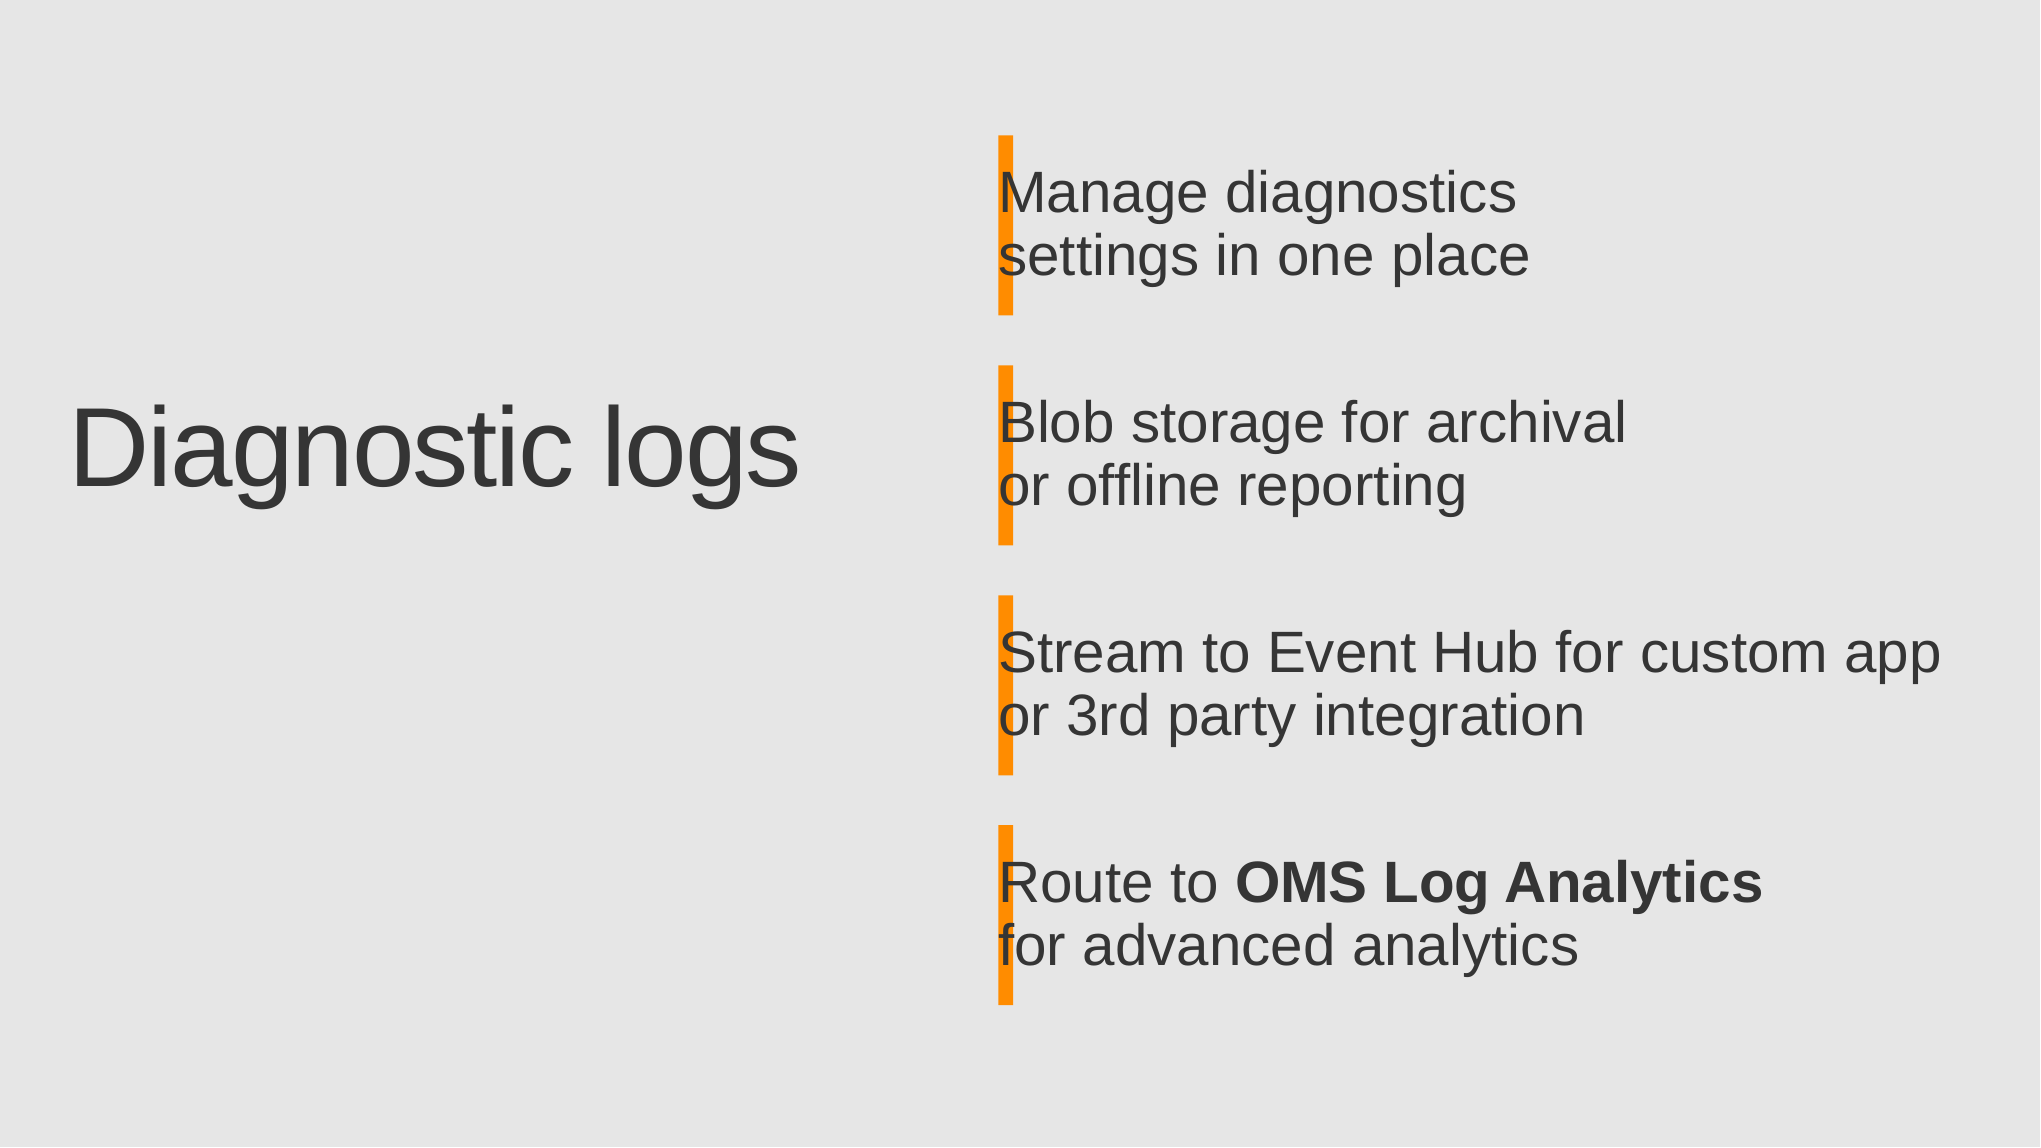

Manage diagnostics
settings in one place
Blob storage for archival
or offline reporting
Diagnostic logs
Stream to Event Hub for custom app
or 3rd party integration
Route to OMS Log Analytics
for advanced analytics